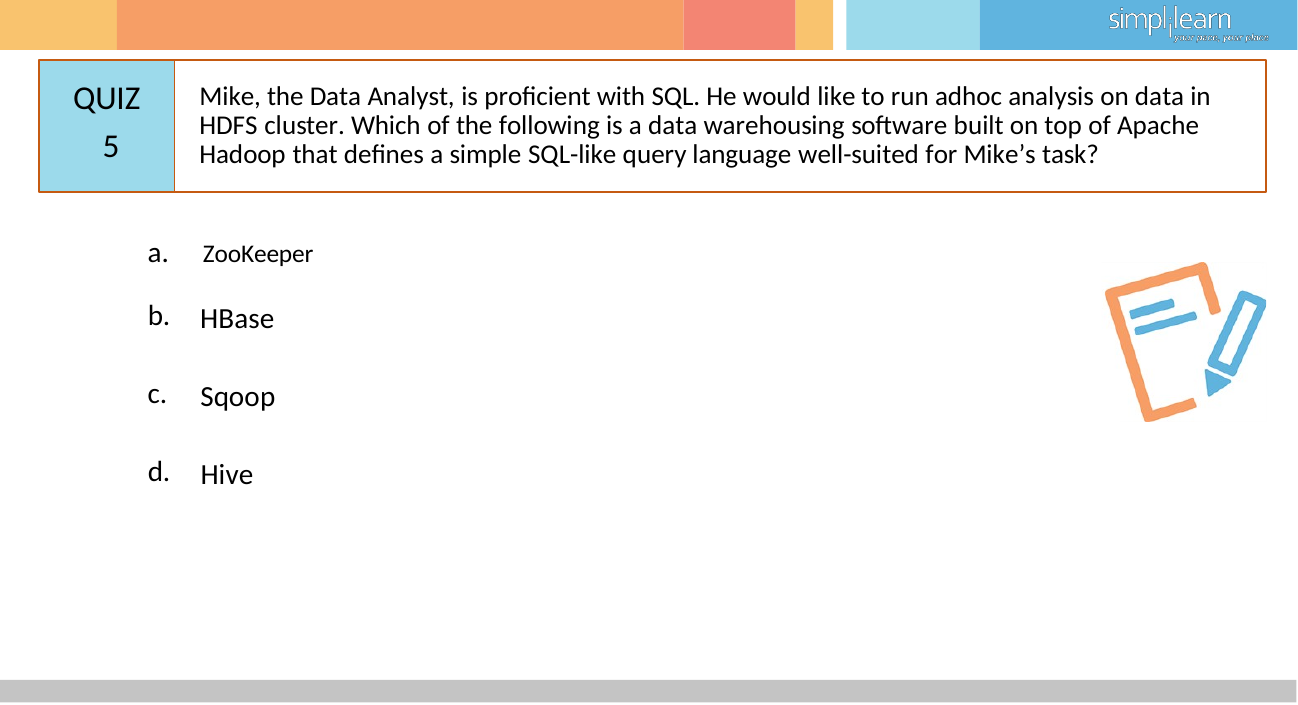

# QUIZ 5
Mike, the Data Analyst, is proficient with SQL. He would like to run adhoc analysis on data in HDFS cluster. Which of the following is a data warehousing software built on top of Apache Hadoop that defines a simple SQL-like query language well-suited for Mike’s task?
a.	ZooKeeper

b.
HBase
c.
Sqoop
d.
Hive